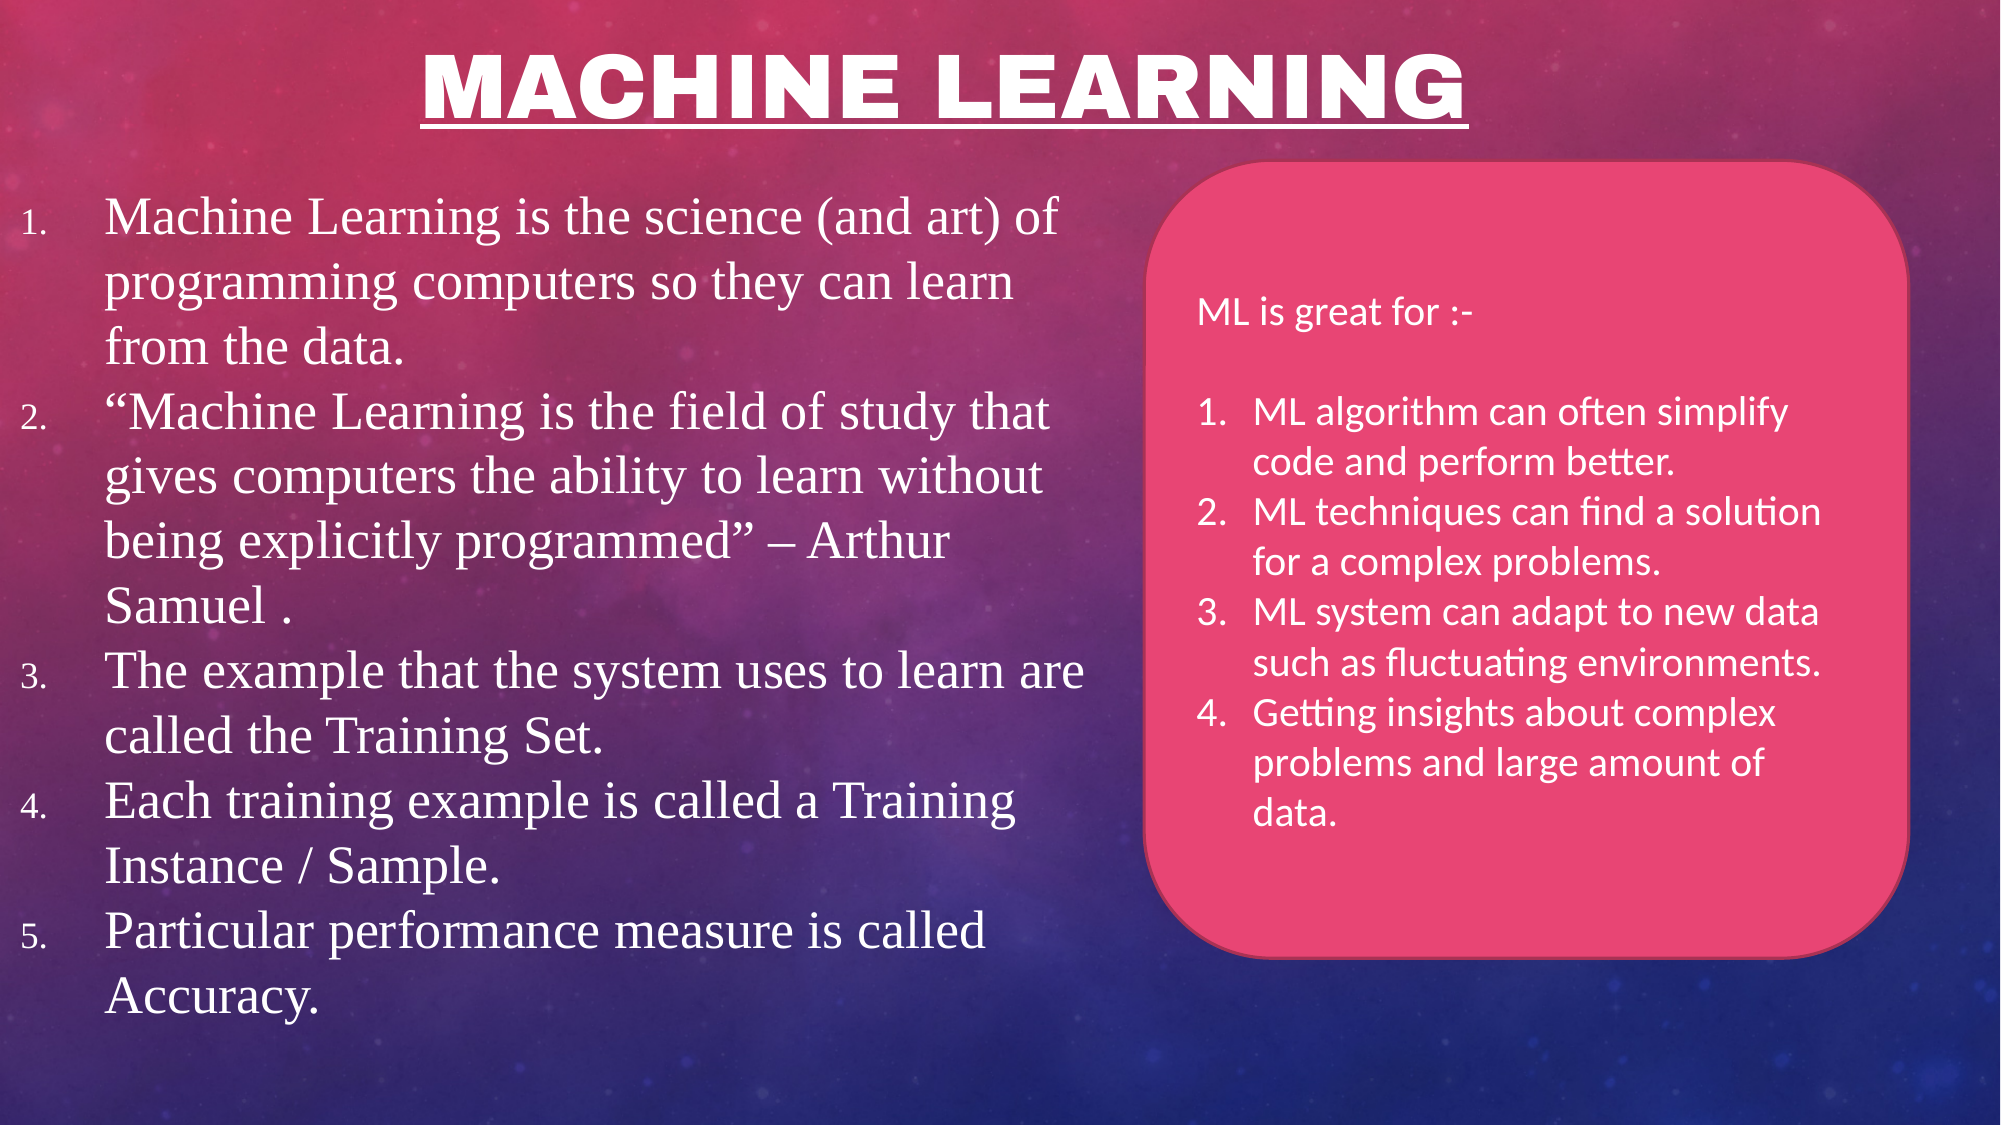

# MACHINE LEARNING
Machine Learning is the science (and art) of programming computers so they can learn from the data.
“Machine Learning is the field of study that gives computers the ability to learn without being explicitly programmed” – Arthur Samuel .
The example that the system uses to learn are called the Training Set.
Each training example is called a Training Instance / Sample.
Particular performance measure is called Accuracy.

ML is great for :-

ML algorithm can often simplify code and perform better.
ML techniques can find a solution for a complex problems.
ML system can adapt to new data such as fluctuating environments.
Getting insights about complex problems and large amount of data.